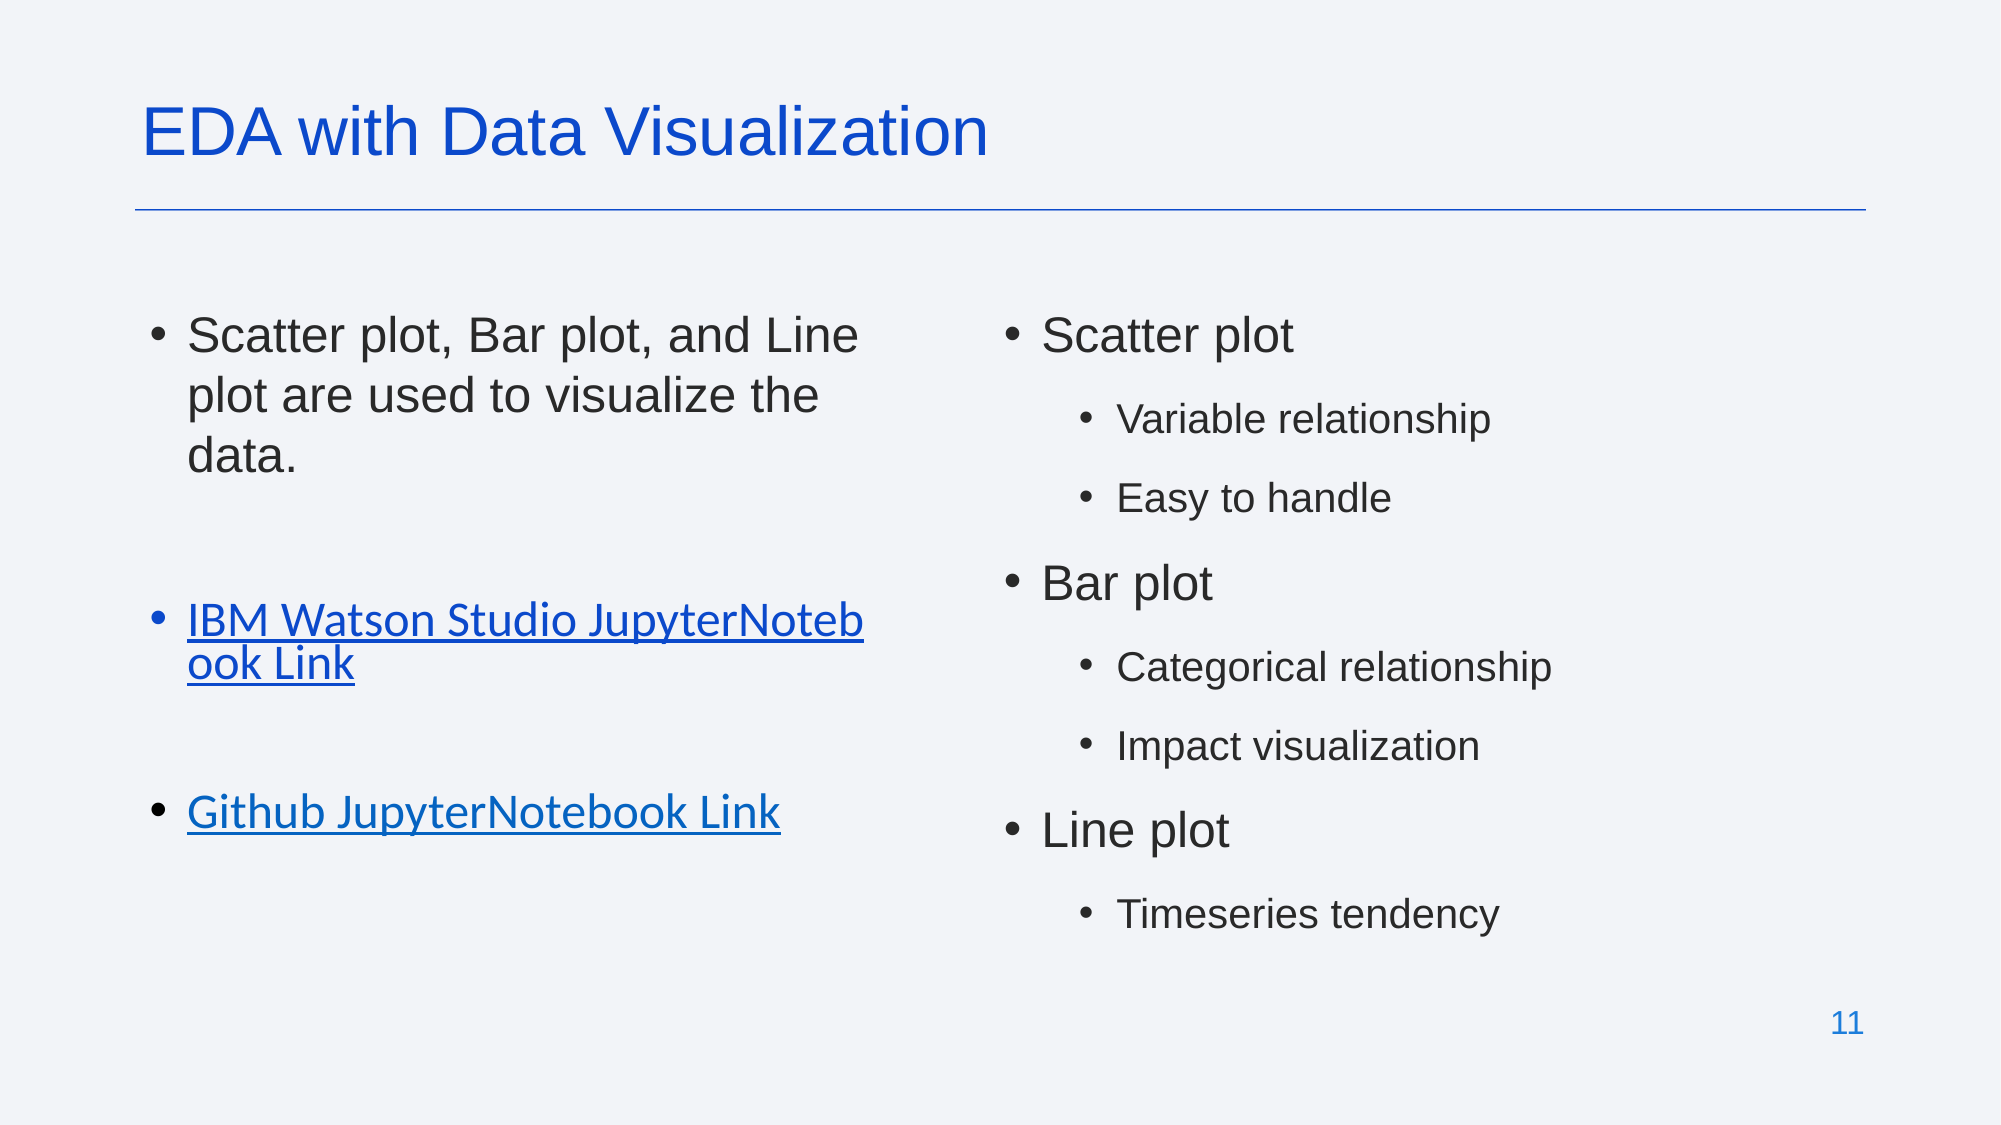

EDA with Data Visualization
Scatter plot
Variable relationship
Easy to handle
Bar plot
Categorical relationship
Impact visualization
Line plot
Timeseries tendency
Scatter plot, Bar plot, and Line plot are used to visualize the data.

IBM Watson Studio JupyterNotebook Link

Github JupyterNotebook Link
11